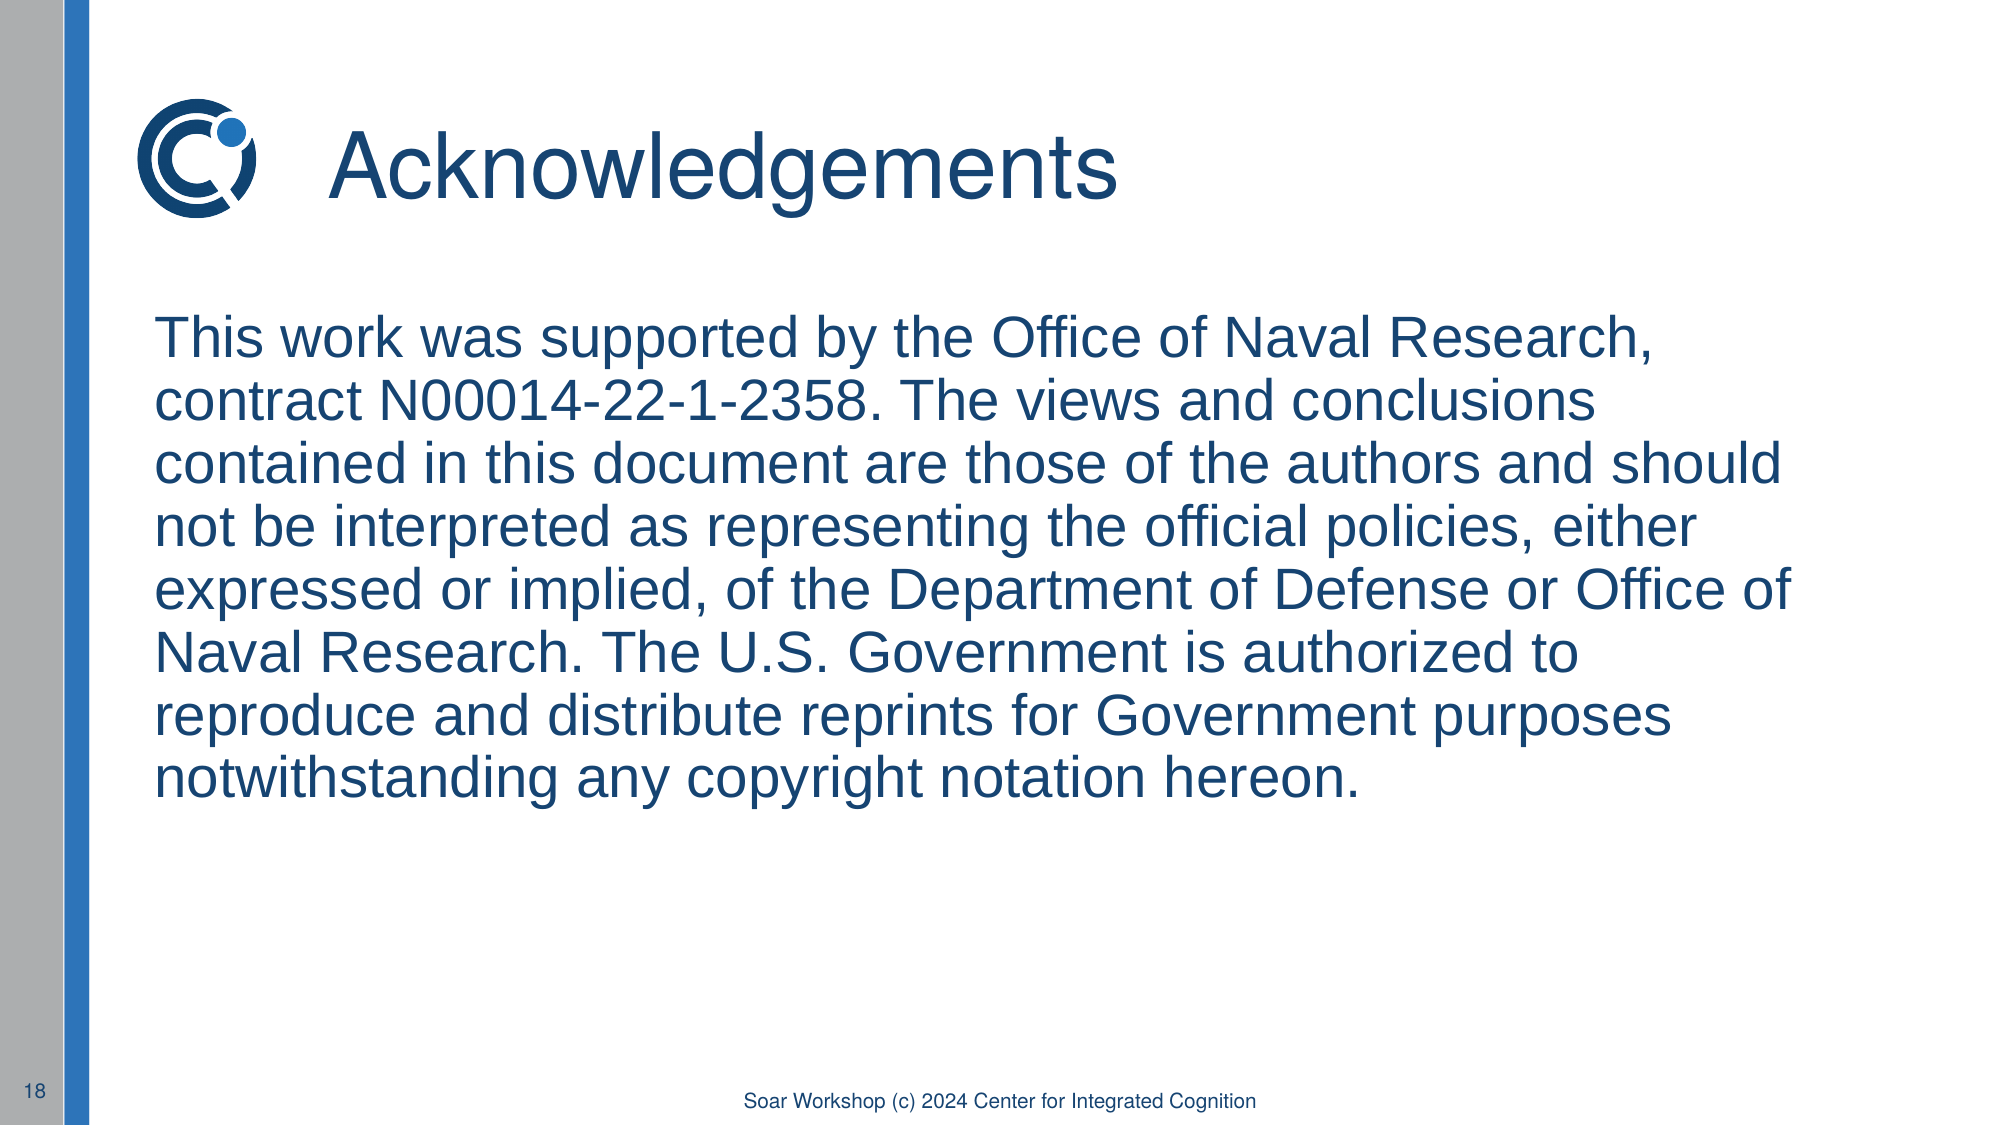

# Acknowledgements
This work was supported by the Office of Naval Research, contract N00014-22-1-2358. The views and conclusions contained in this document are those of the authors and should not be interpreted as representing the official policies, either expressed or implied, of the Department of Defense or Office of Naval Research. The U.S. Government is authorized to reproduce and distribute reprints for Government purposes notwithstanding any copyright notation hereon.
18
Soar Workshop (c) 2024 Center for Integrated Cognition